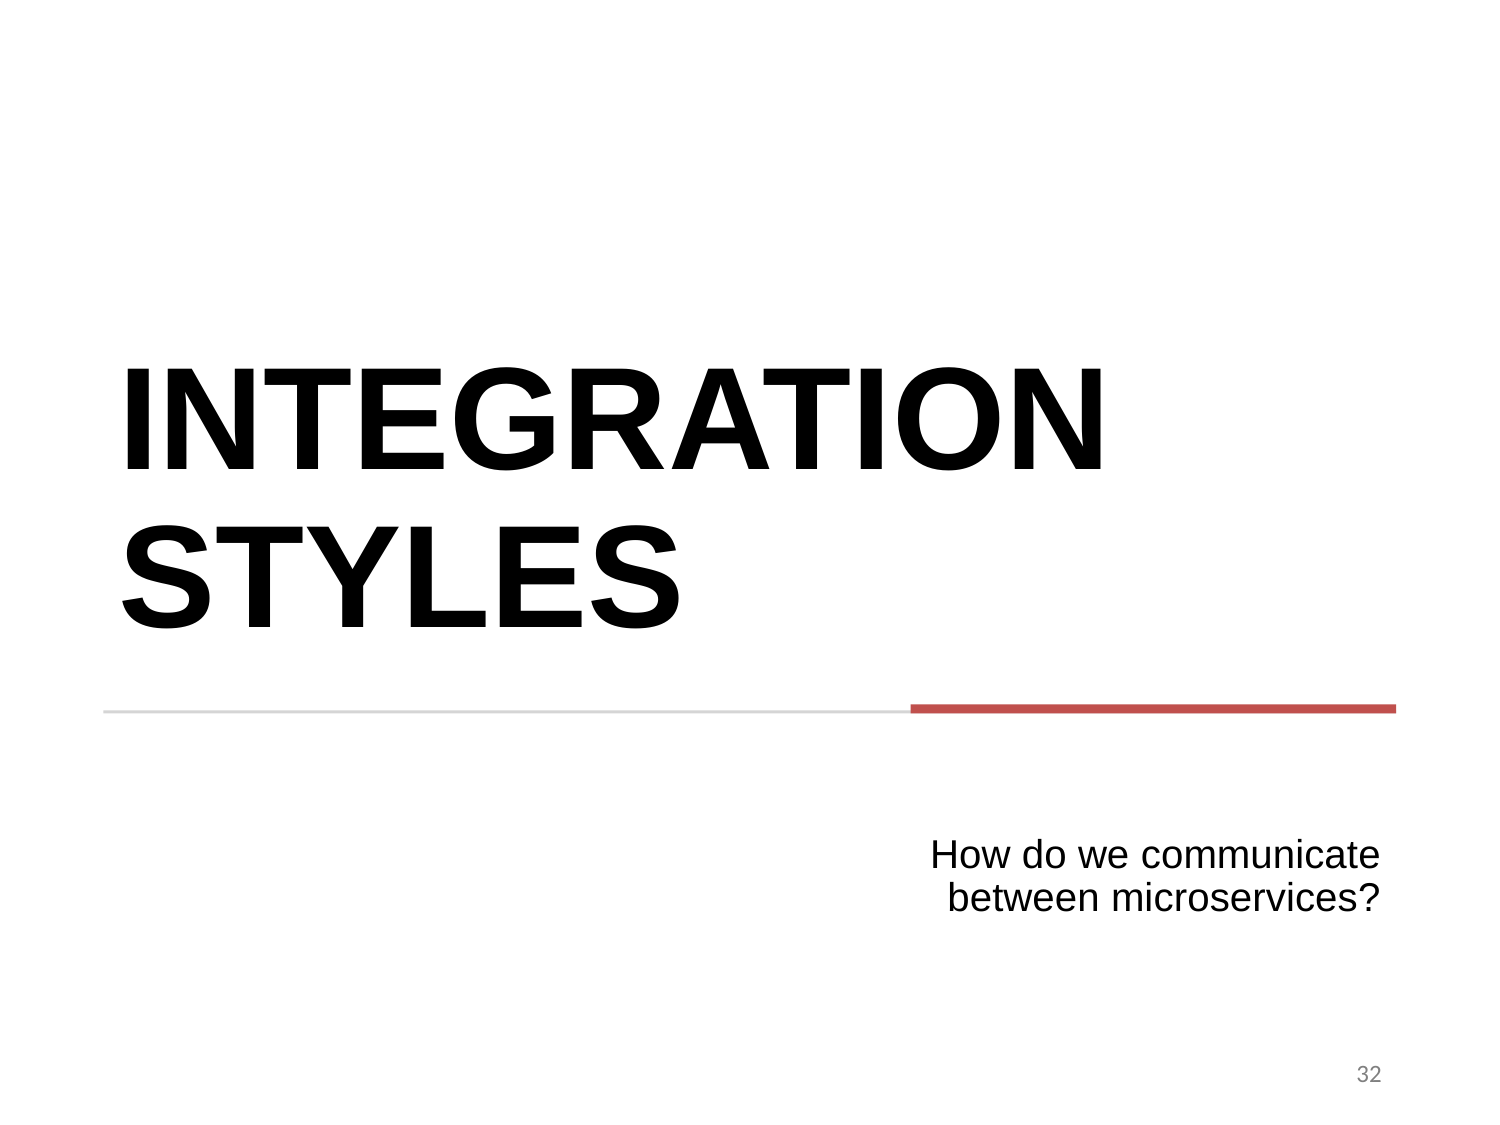

# Integration styles

How do we communicate between microservices?
32